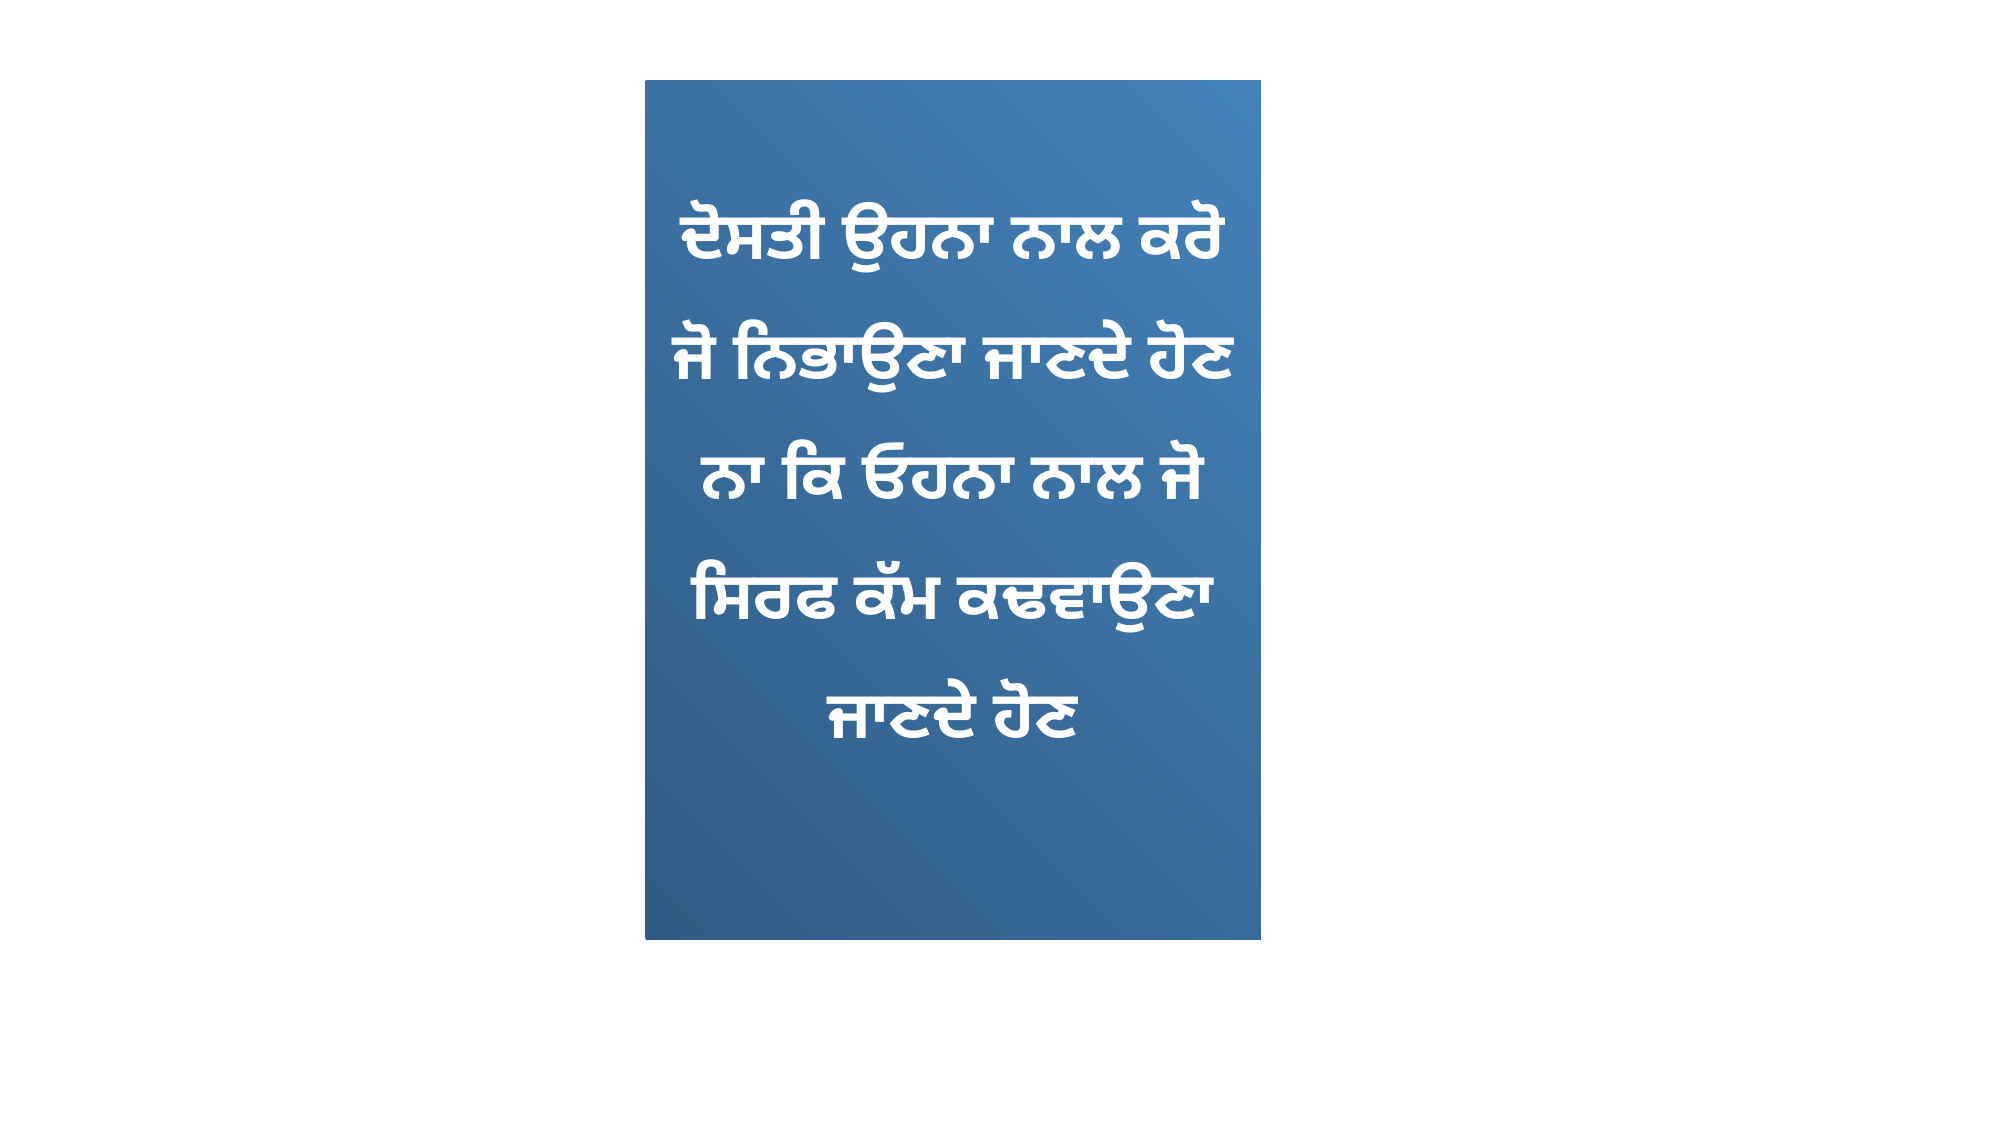

ਦੋਸਤੀ ਉਹਨਾ ਨਾਲ ਕਰੋ ਜੋ ਨਿਭਾਉਣਾ ਜਾਣਦੇ ਹੋਣ ਨਾ ਕਿ ਓਹਨਾ ਨਾਲ ਜੋ ਸਿਰਫ ਕੱਮ ਕਢਵਾਉਣਾ ਜਾਣਦੇ ਹੋਣ